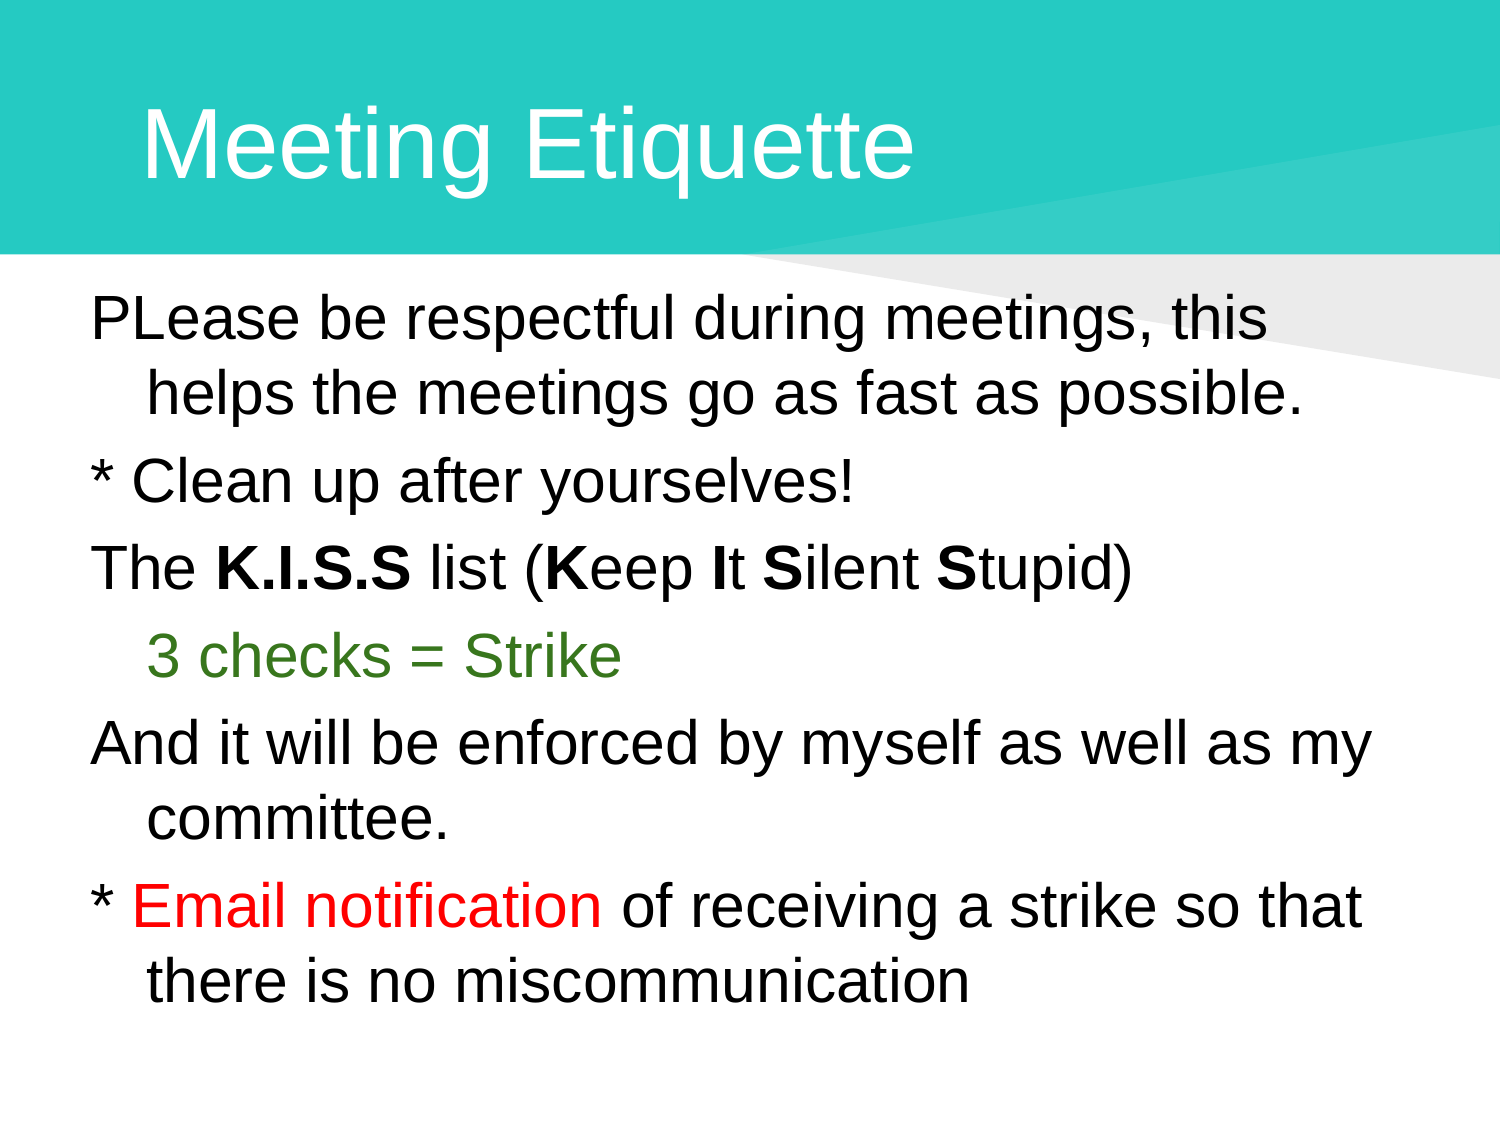

# Meeting Etiquette
PLease be respectful during meetings, this helps the meetings go as fast as possible.
* Clean up after yourselves!
The K.I.S.S list (Keep It Silent Stupid)
	3 checks = Strike
And it will be enforced by myself as well as my committee.
* Email notification of receiving a strike so that there is no miscommunication